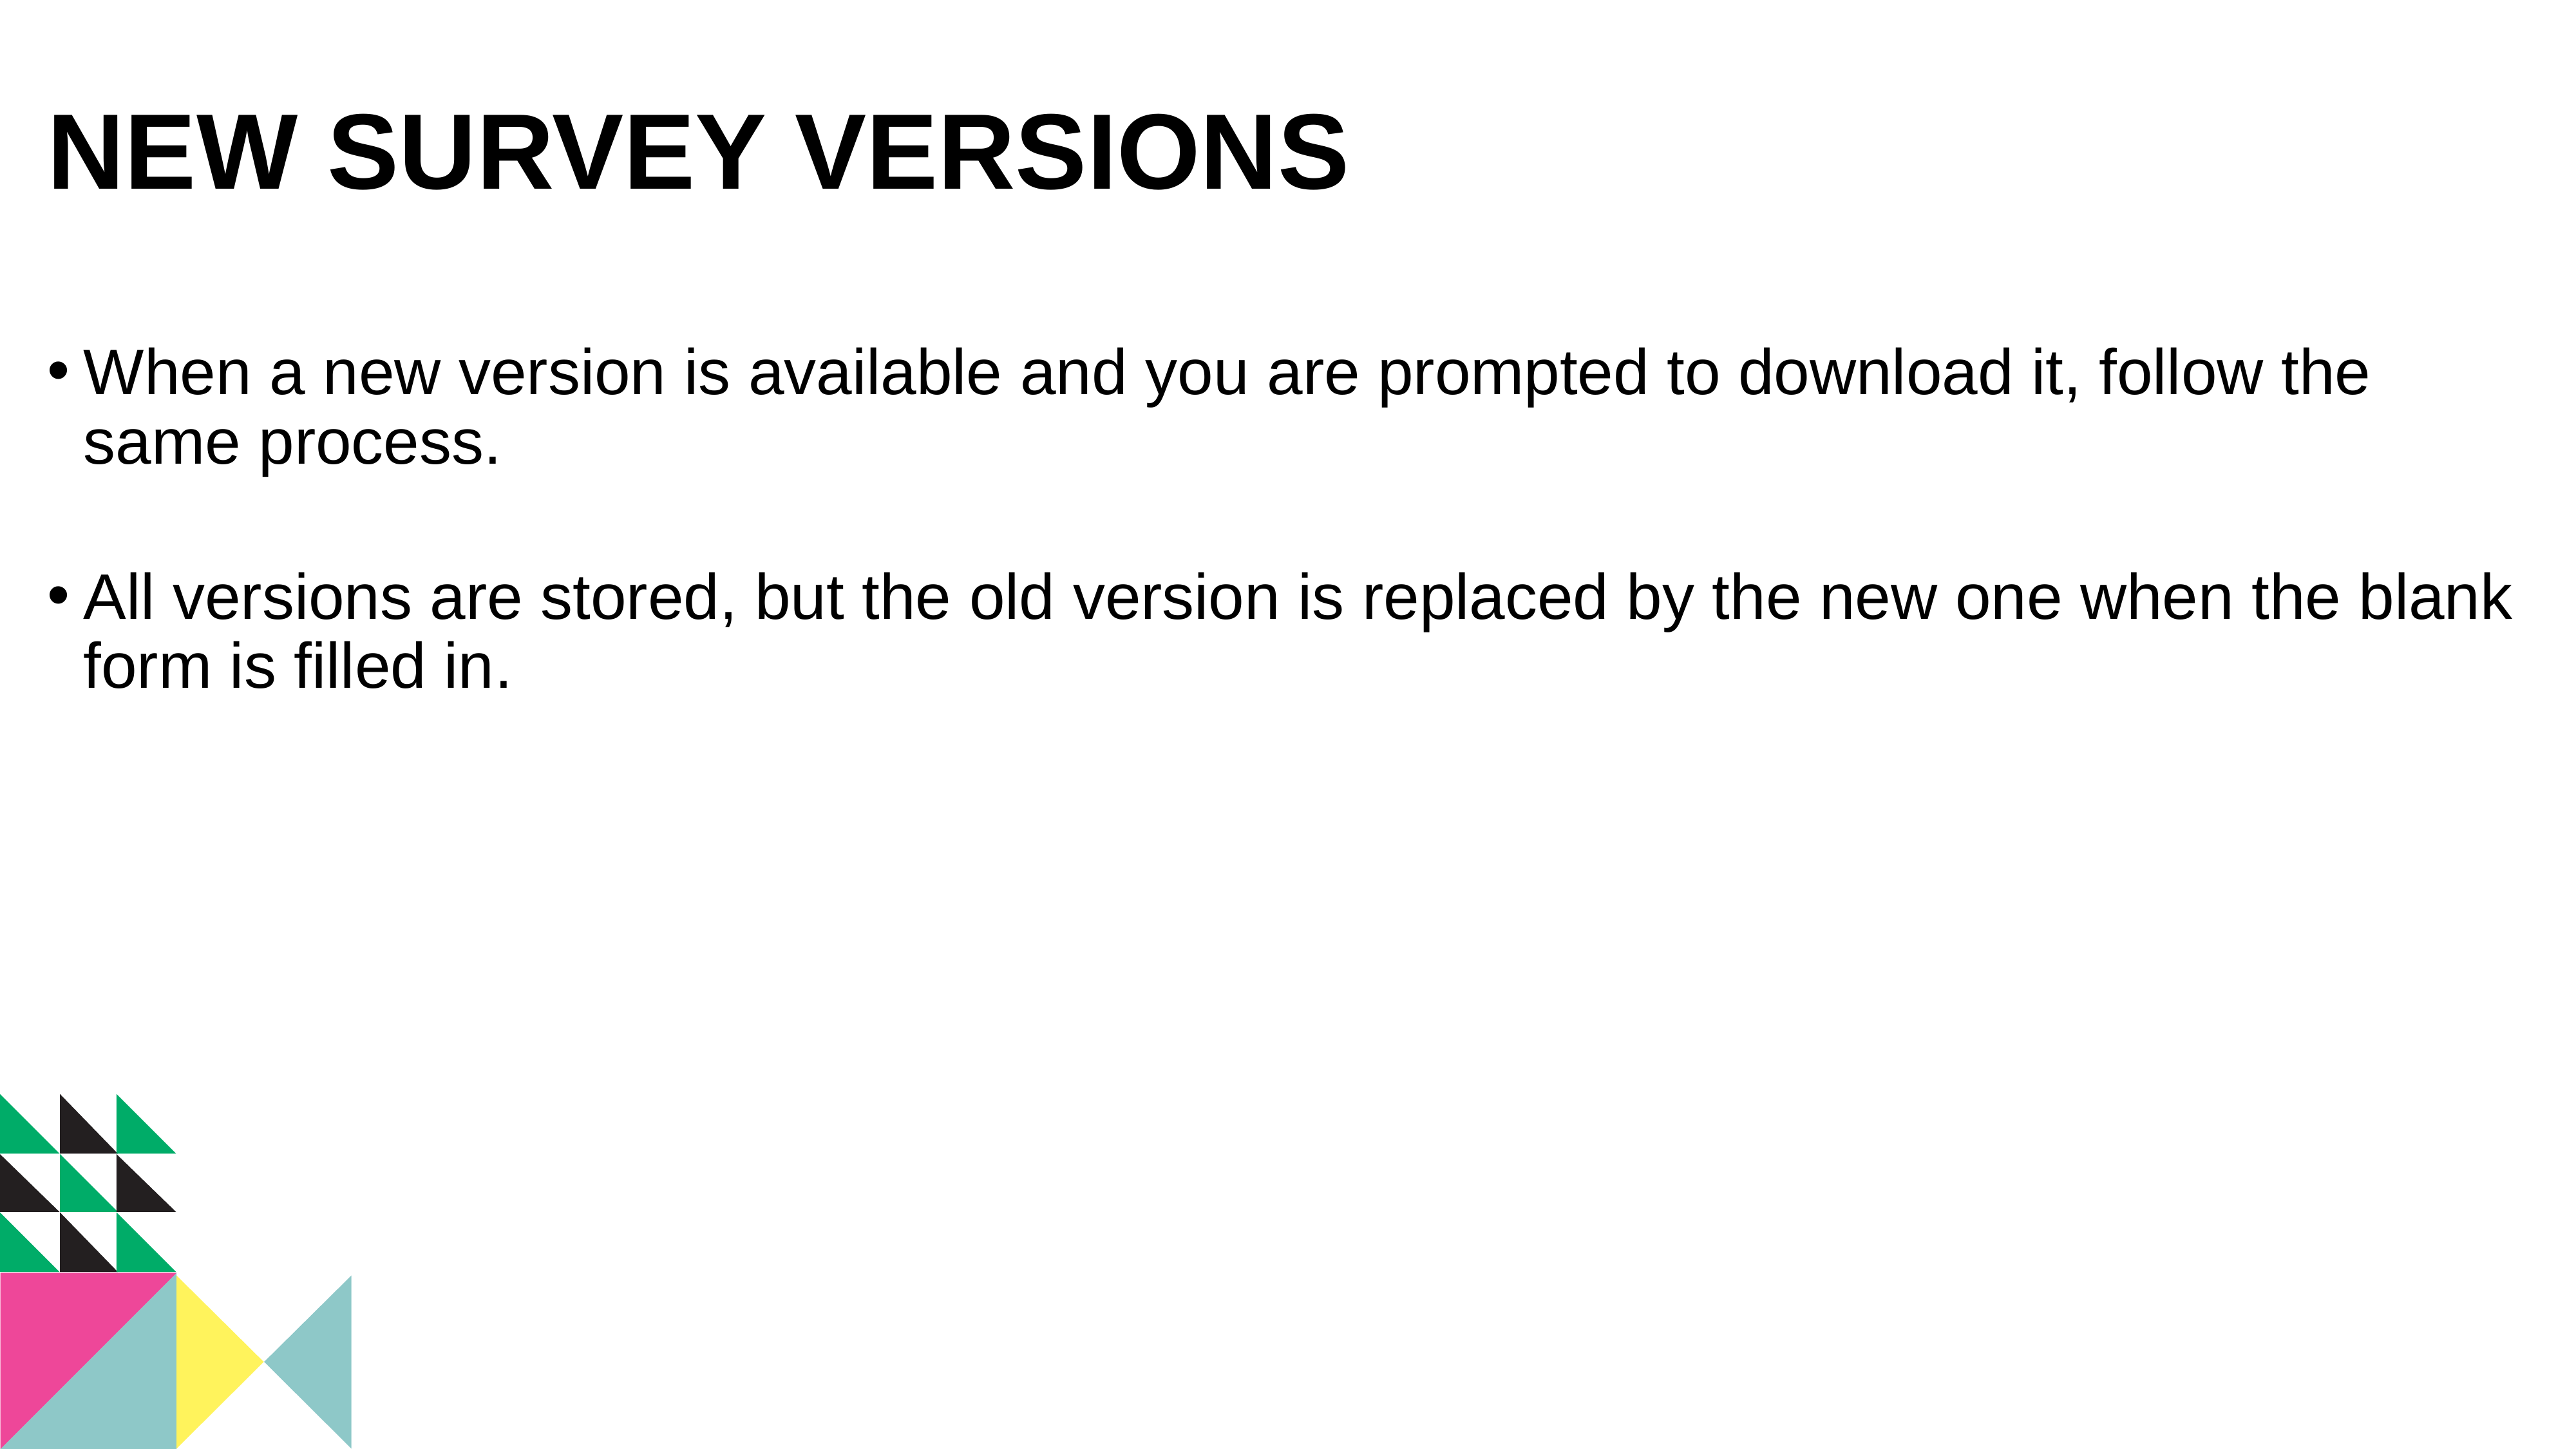

NEW SURVEY VERSIONS
When a new version is available and you are prompted to download it, follow the same process.

All versions are stored, but the old version is replaced by the new one when the blank form is filled in.